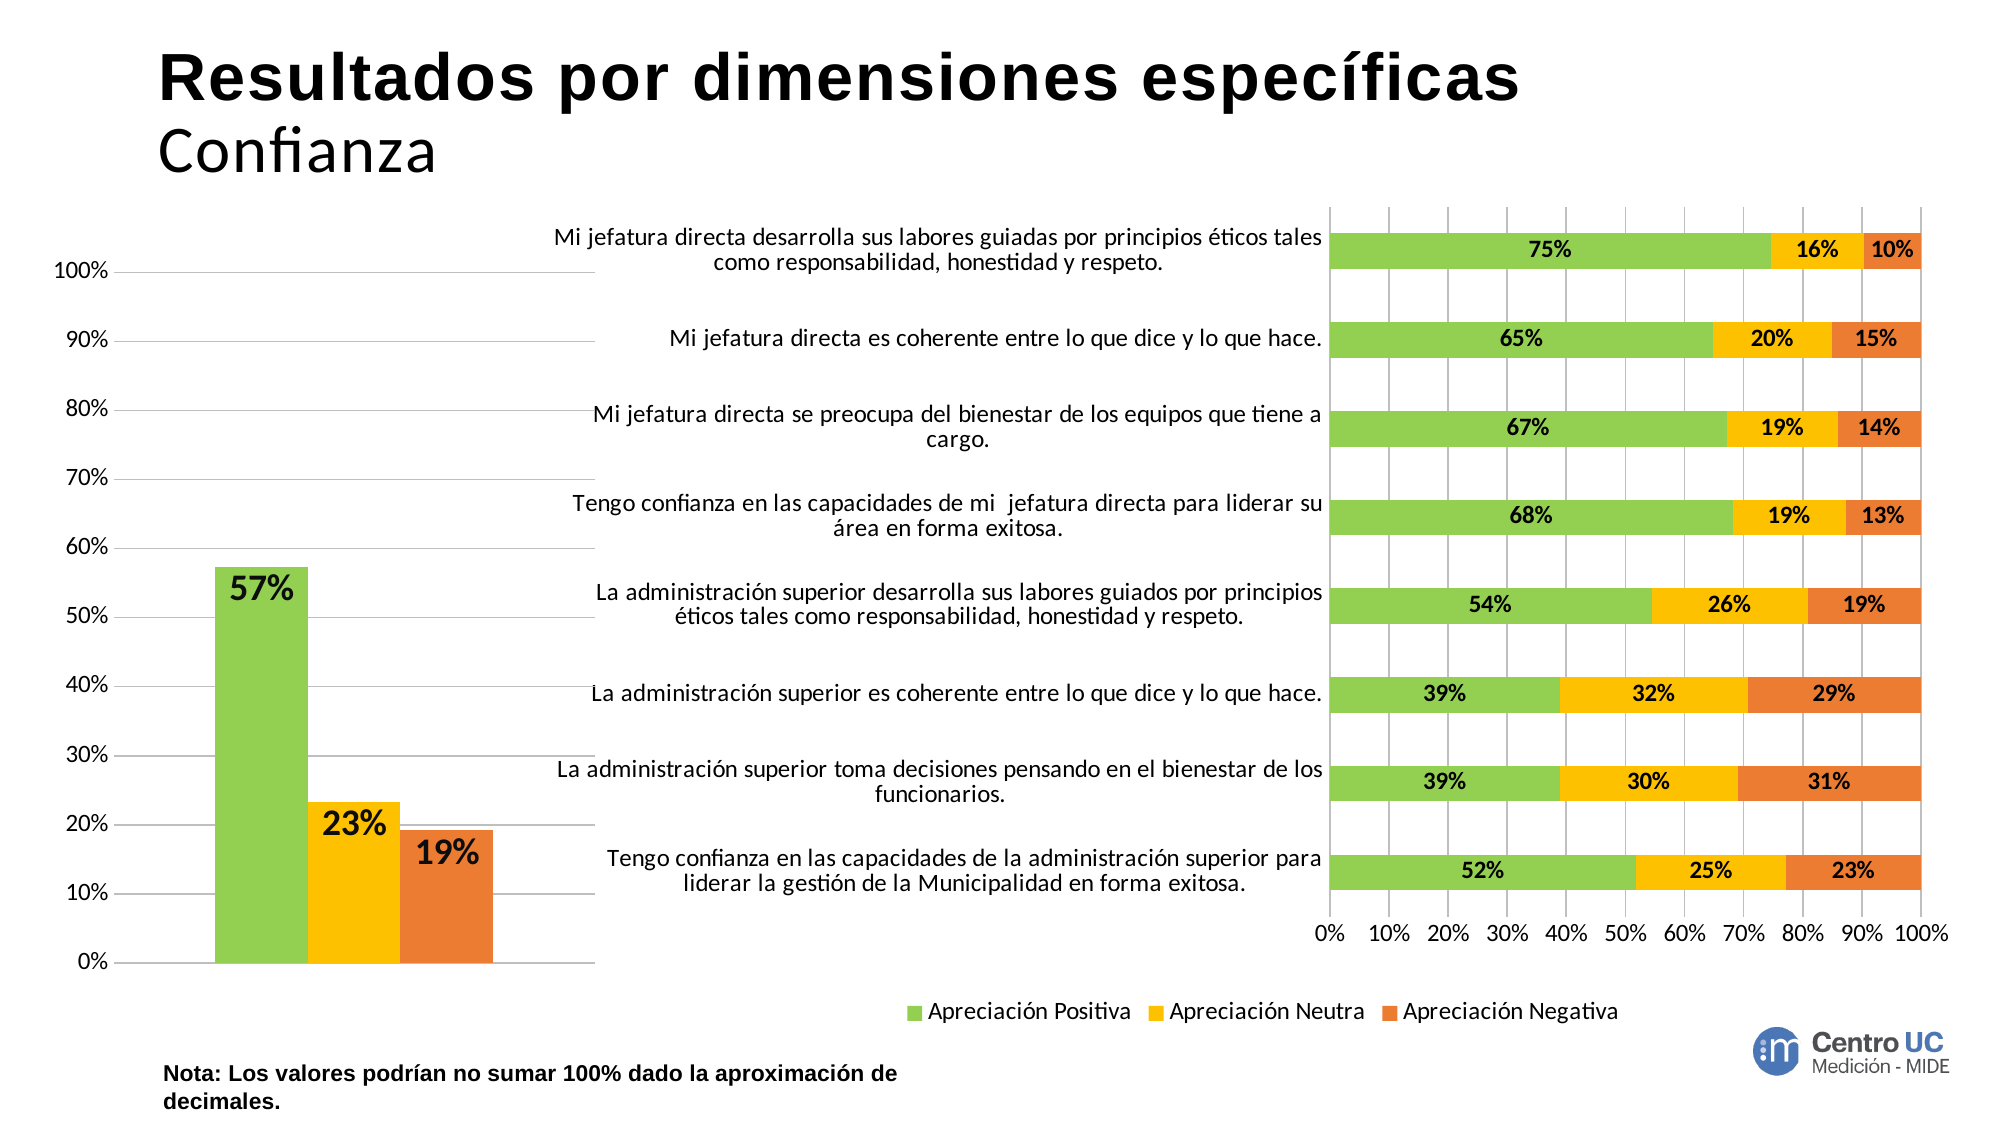

# Resultados por dimensiones específicas Confianza

### Chart

| Category | Apreciación Positiva | Apreciación Neutra | Apreciación Negativa |
|---|---|---|---|
| Tengo confianza en las capacidades de la administración superior para liderar la gestión de la Municipalidad en forma exitosa. | 0.5185185185185185 | 0.25377229080932784 | 0.22770919067215364 |
| La administración superior toma decisiones pensando en el bienestar de los funcionarios. | 0.3895747599451303 | 0.3004115226337449 | 0.3100137174211248 |
| La administración superior es coherente entre lo que dice y lo que hace. | 0.3895747599451303 | 0.3168724279835391 | 0.2935528120713306 |
| La administración superior desarrolla sus labores guiados por principios éticos tales como responsabilidad, honestidad y respeto. | 0.5445816186556928 | 0.26337448559670784 | 0.19204389574759945 |
| Tengo confianza en las capacidades de mi  jefatura directa para liderar su área en forma exitosa. | 0.6817558299039781 | 0.1906721536351166 | 0.12757201646090535 |
| Mi jefatura directa se preocupa del bienestar de los equipos que tiene a cargo. | 0.6721536351165981 | 0.18655692729766804 | 0.1412894375857339 |
| Mi jefatura directa es coherente entre lo que dice y lo que hace. | 0.6488340192043895 | 0.20027434842249658 | 0.15089163237311384 |
| Mi jefatura directa desarrolla sus labores guiadas por principios éticos tales como responsabilidad, honestidad y respeto. | 0.7462277091906722 | 0.15775034293552812 | 0.09602194787379972 |

### Chart

| Category | Apreciación Positiva | Apreciación Neutra | Apreciación Negativa |
|---|---|---|---|
| Confianza | 0.5739026063100137 | 0.2337105624142661 | 0.19238683127572018 |
Nota: Los valores podrían no sumar 100% dado la aproximación de decimales.